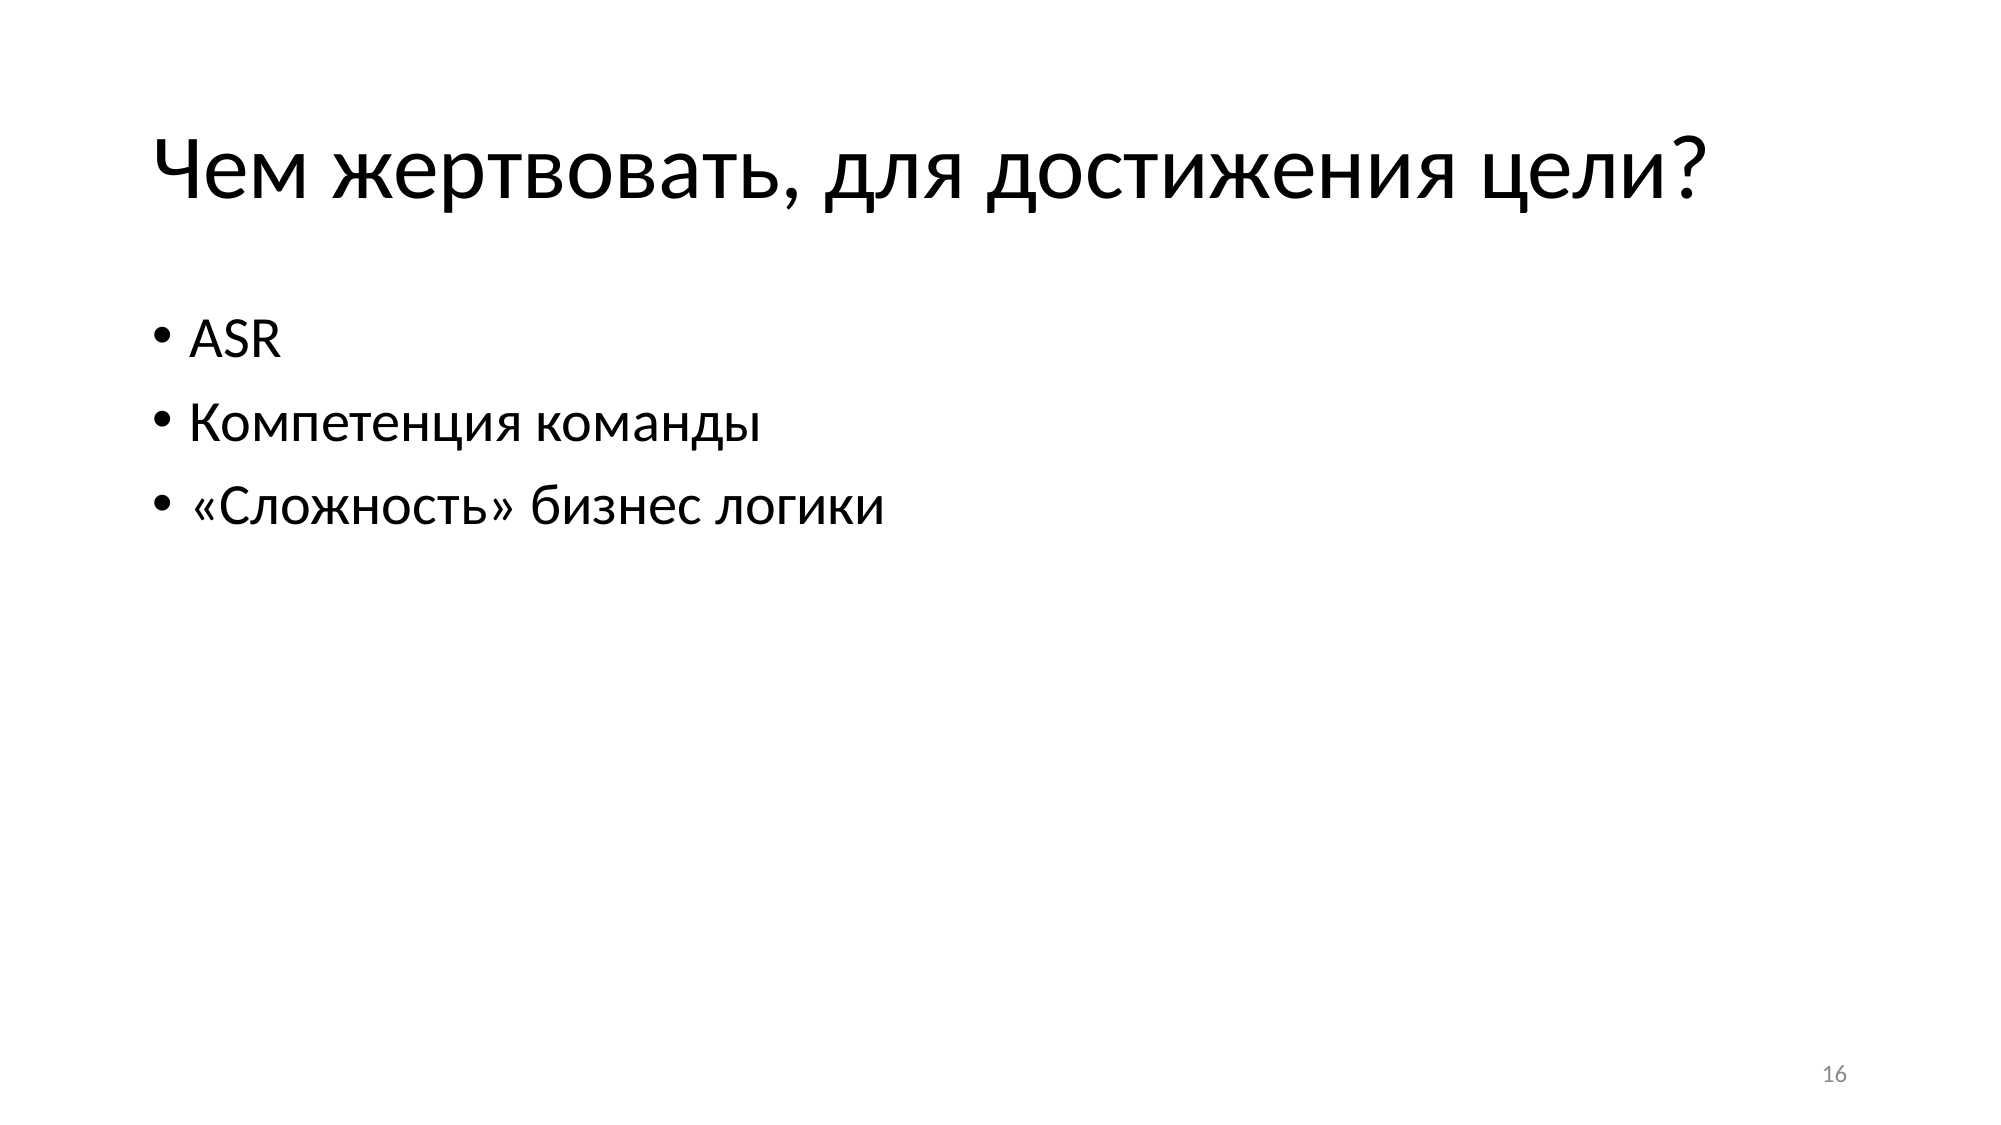

# Чем жертвовать, для достижения цели?
ASR
Компетенция команды
«Сложность» бизнес логики
16